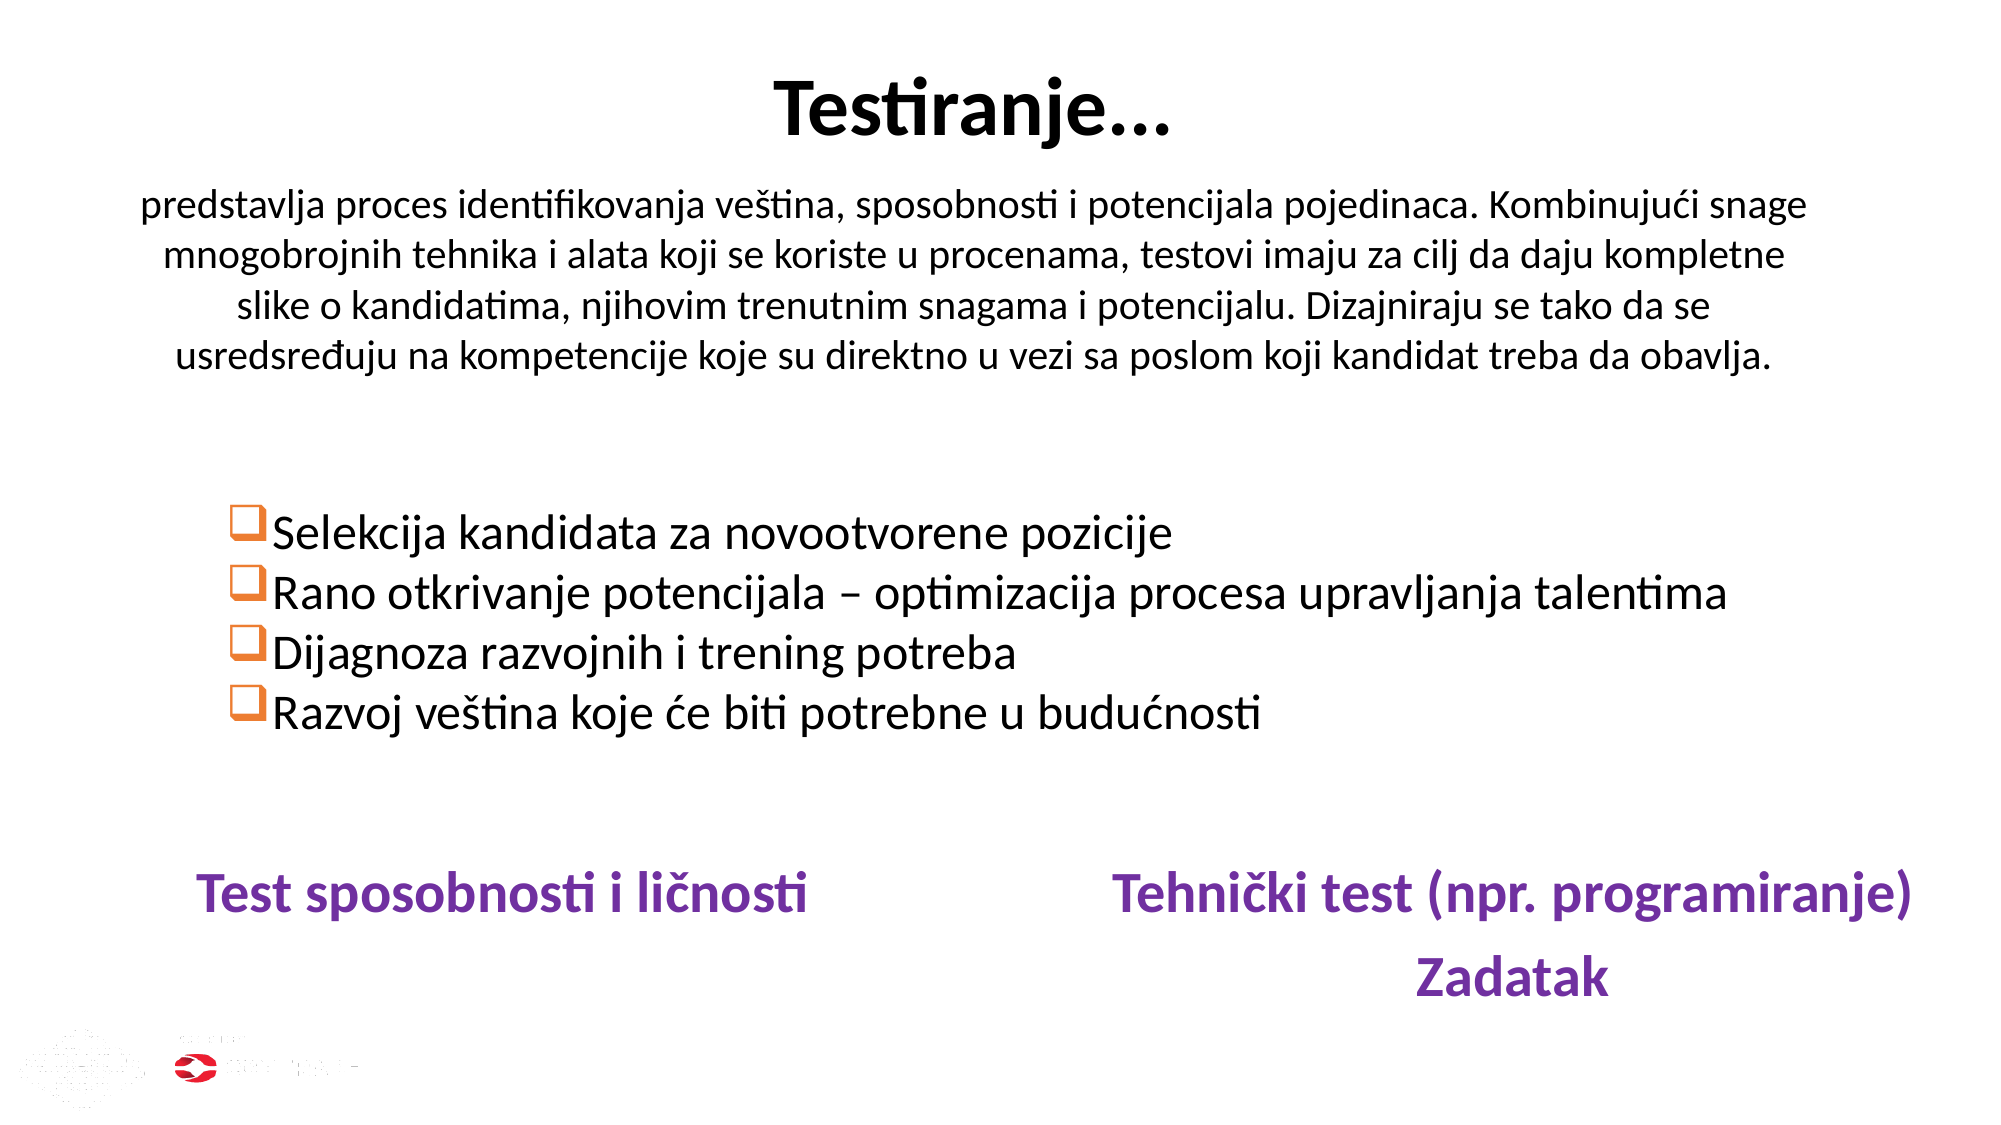

# Testiranje...
predstavlja proces identifikovanja veština, sposobnosti i potencijala pojedinaca. Kombinujući snage mnogobrojnih tehnika i alata koji se koriste u procenama, testovi imaju za cilj da daju kompletne slike o kandidatima, njihovim trenutnim snagama i potencijalu. Dizajniraju se tako da se usredsređuju na kompetencije koje su direktno u vezi sa poslom koji kandidat treba da obavlja.
Selekcija kandidata za novootvorene pozicije
Rano otkrivanje potencijala – optimizacija procesa upravljanja talentima
Dijagnoza razvojnih i trening potreba
Razvoj veština koje će biti potrebne u budućnosti
Test sposobnosti i ličnosti
Tehnički test (npr. programiranje)
Zadatak